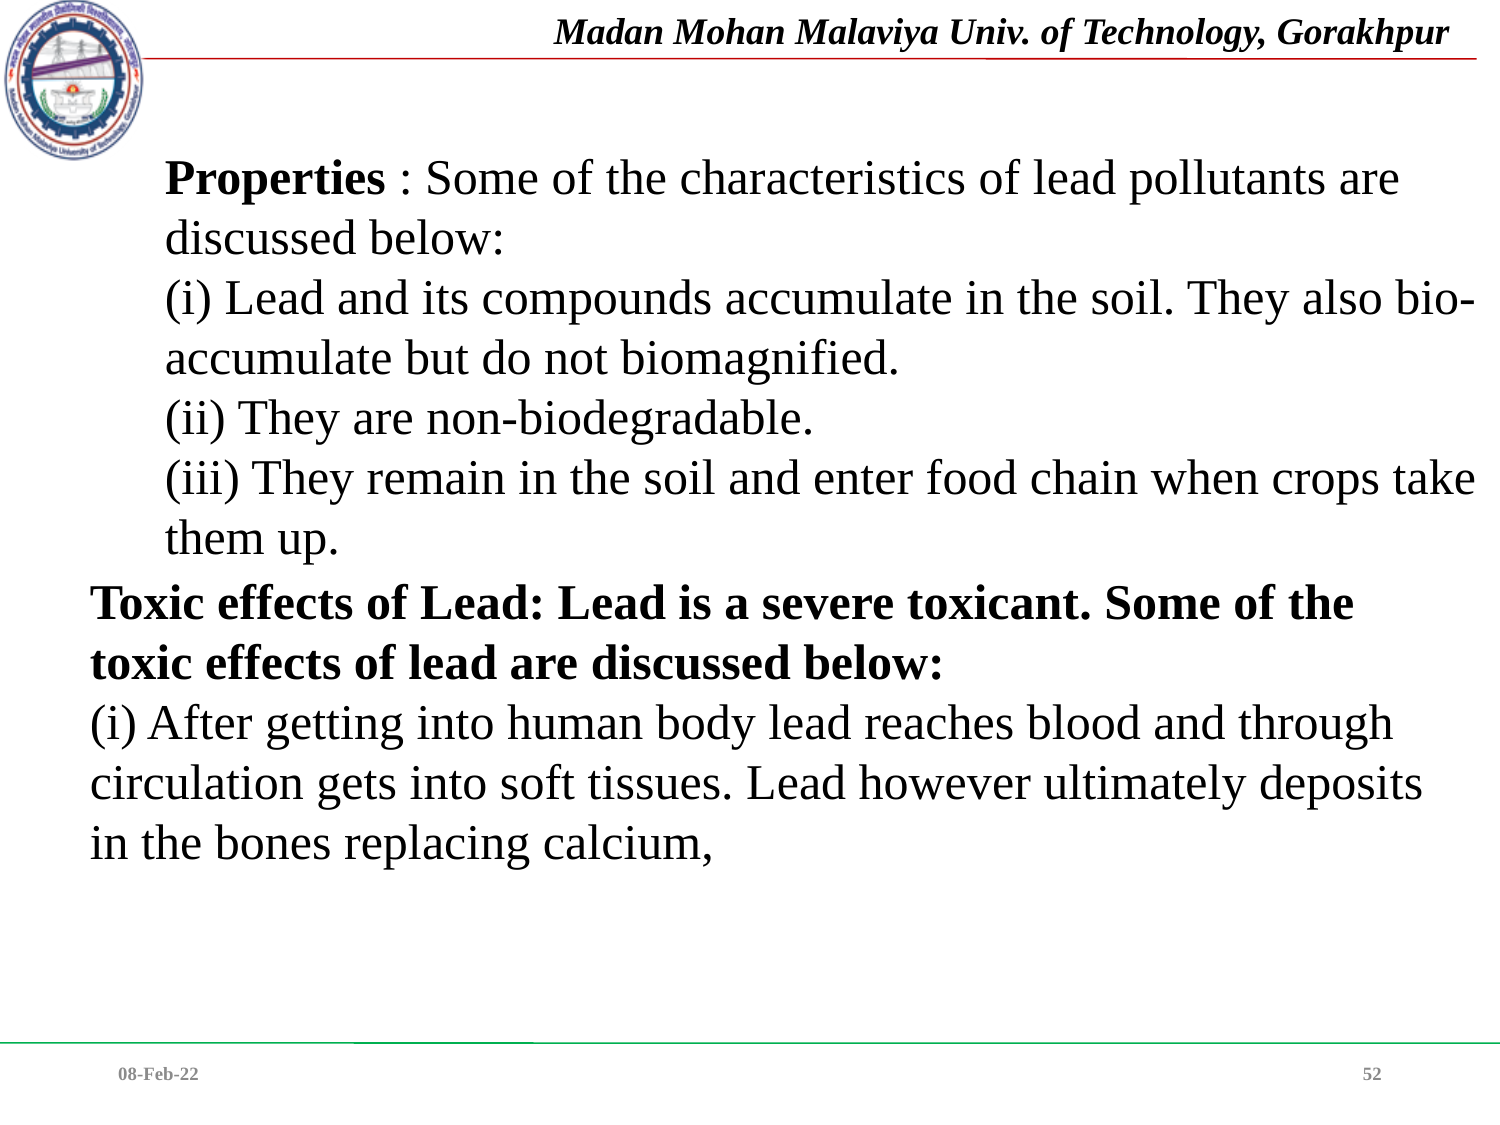

Properties : Some of the characteristics of lead pollutants are discussed below:
(i) Lead and its compounds accumulate in the soil. They also bio-accumulate but do not biomagnified.
(ii) They are non-biodegradable.
(iii) They remain in the soil and enter food chain when crops take them up.
Toxic effects of Lead: Lead is a severe toxicant. Some of the toxic effects of lead are discussed below:
(i) After getting into human body lead reaches blood and through circulation gets into soft tissues. Lead however ultimately deposits in the bones replacing calcium,
08-Feb-22

52